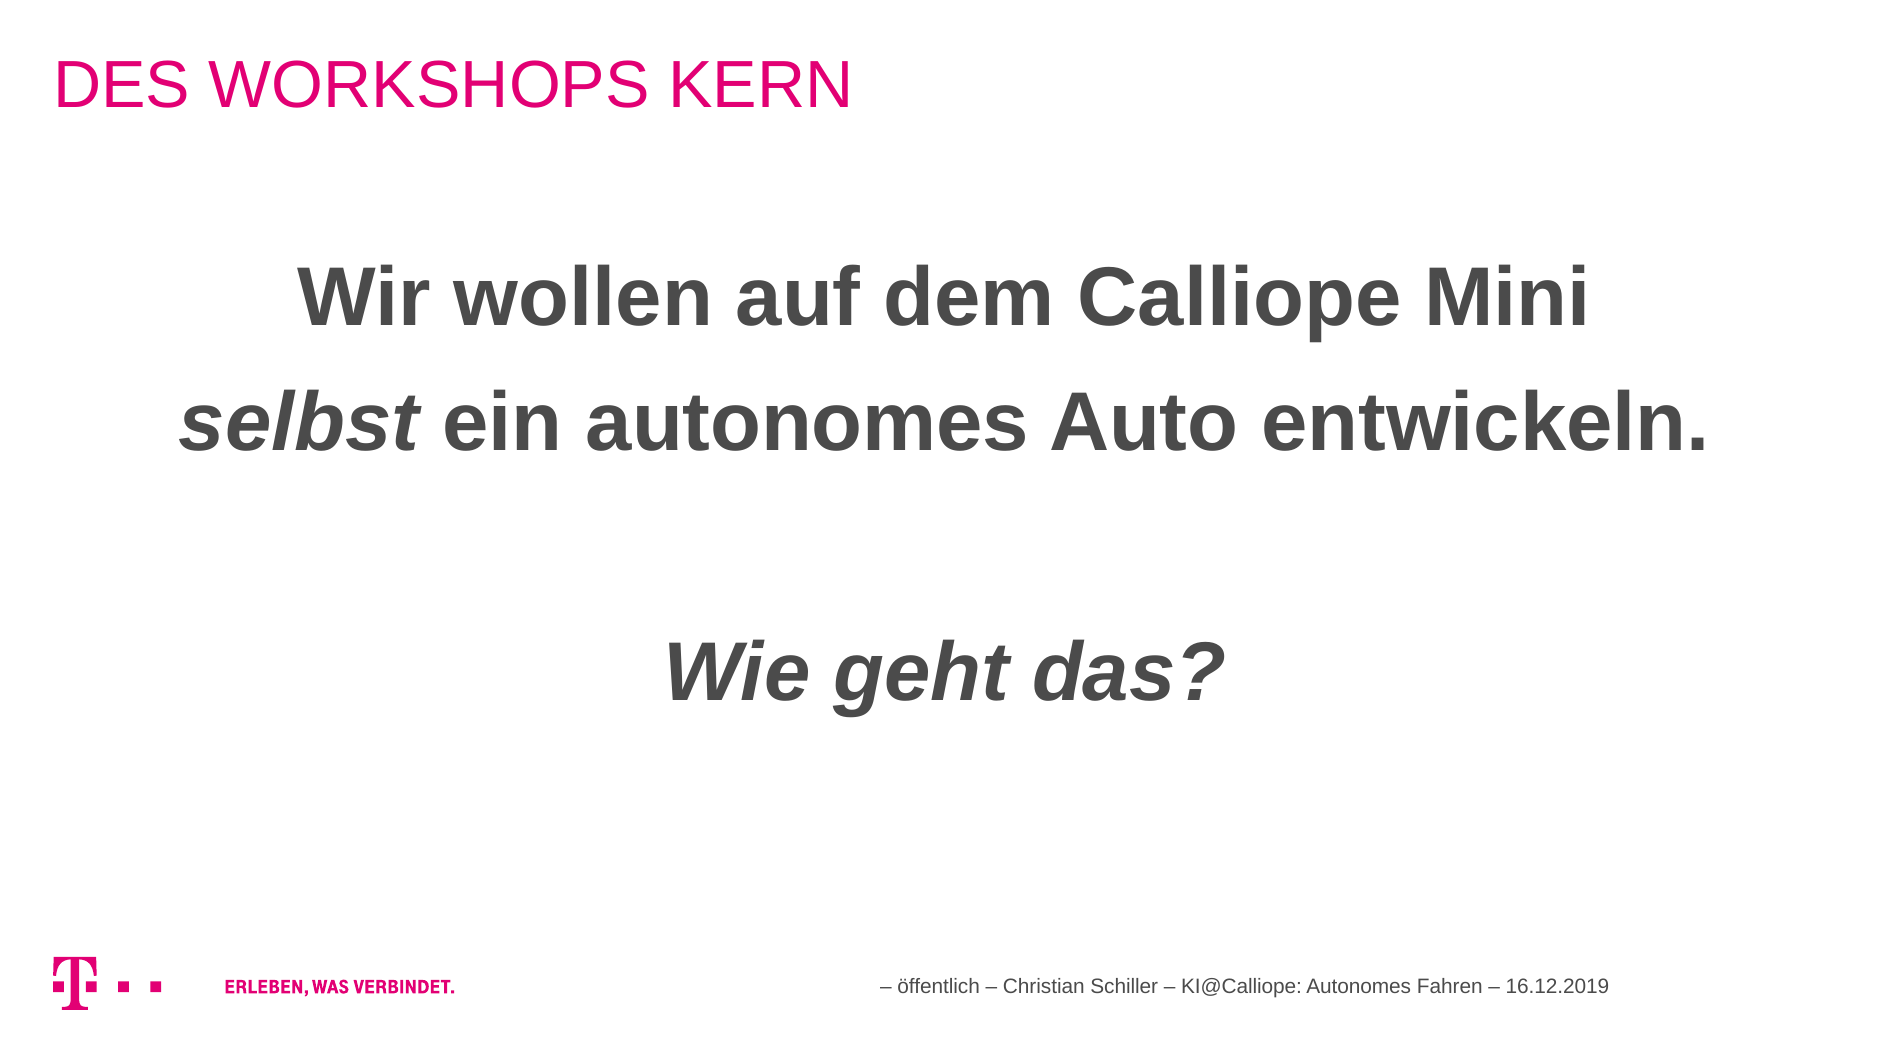

# Des Workshops Kern
Wir wollen auf dem Calliope Mini
selbst ein autonomes Auto entwickeln.

Wie geht das?
– öffentlich – Christian Schiller – KI@Calliope: Autonomes Fahren – 16.12.2019